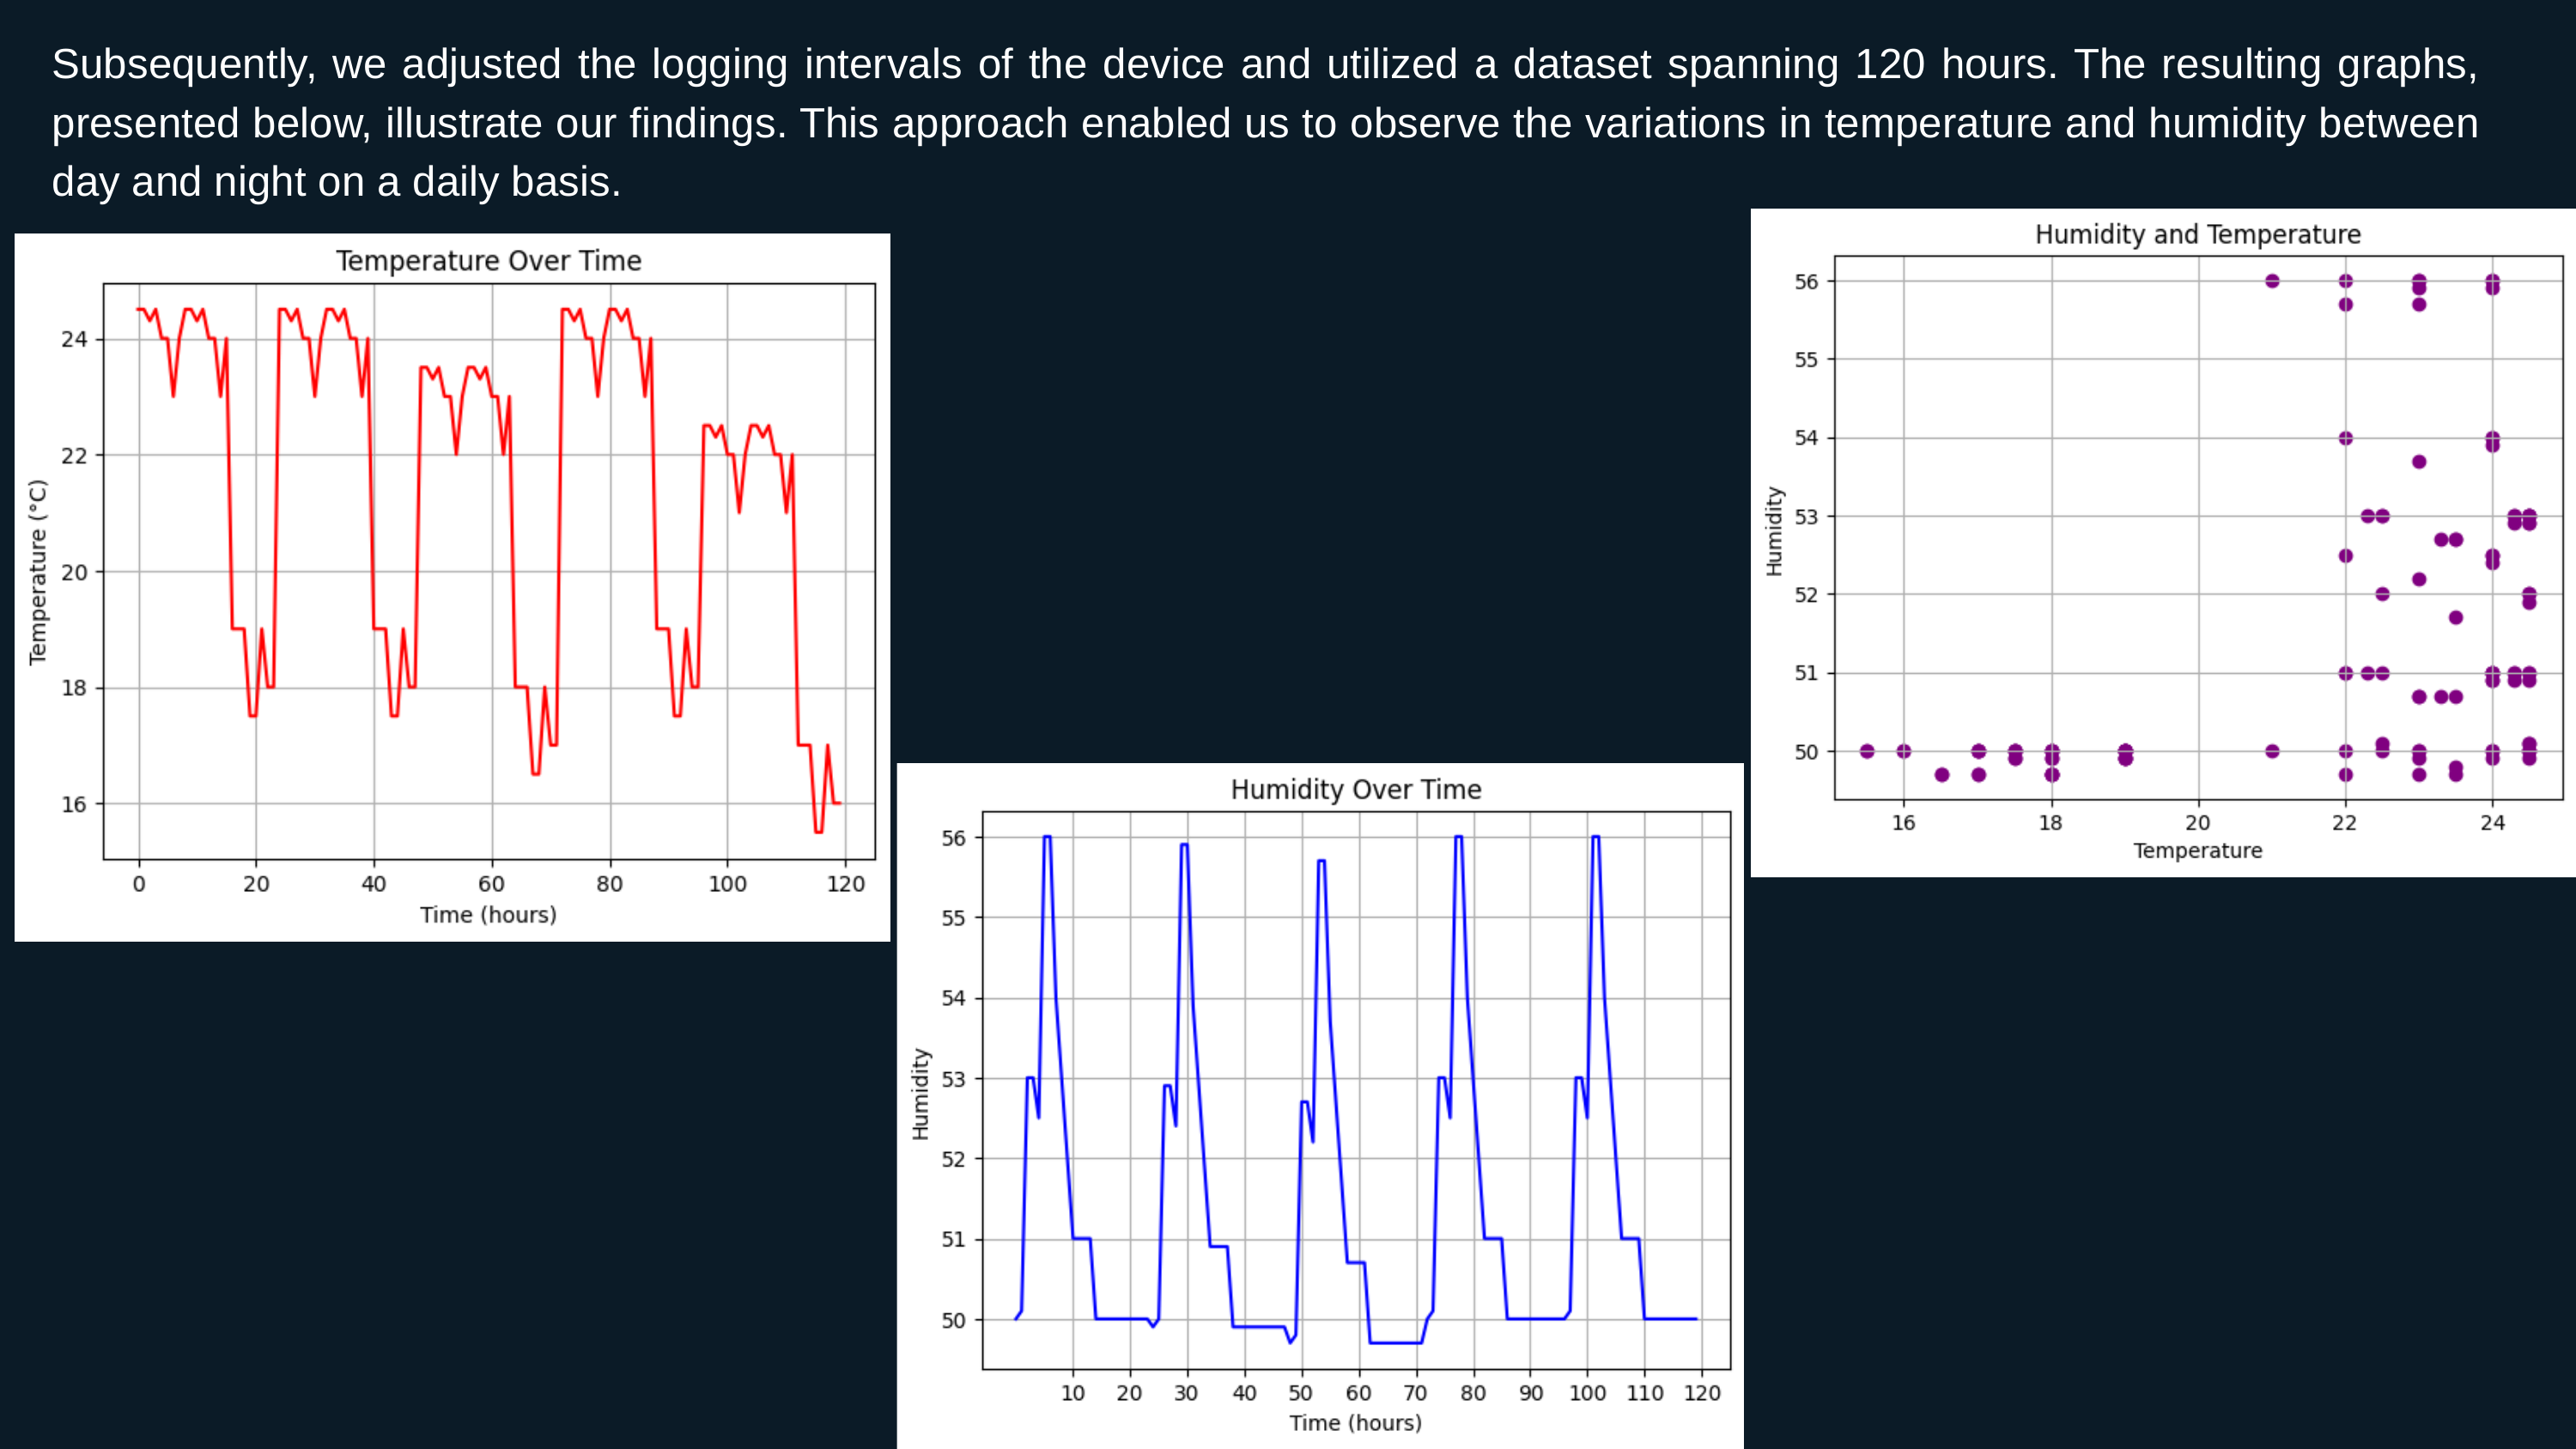

Subsequently, we adjusted the logging intervals of the device and utilized a dataset spanning 120 hours. The resulting graphs, presented below, illustrate our findings. This approach enabled us to observe the variations in temperature and humidity between day and night on a daily basis.